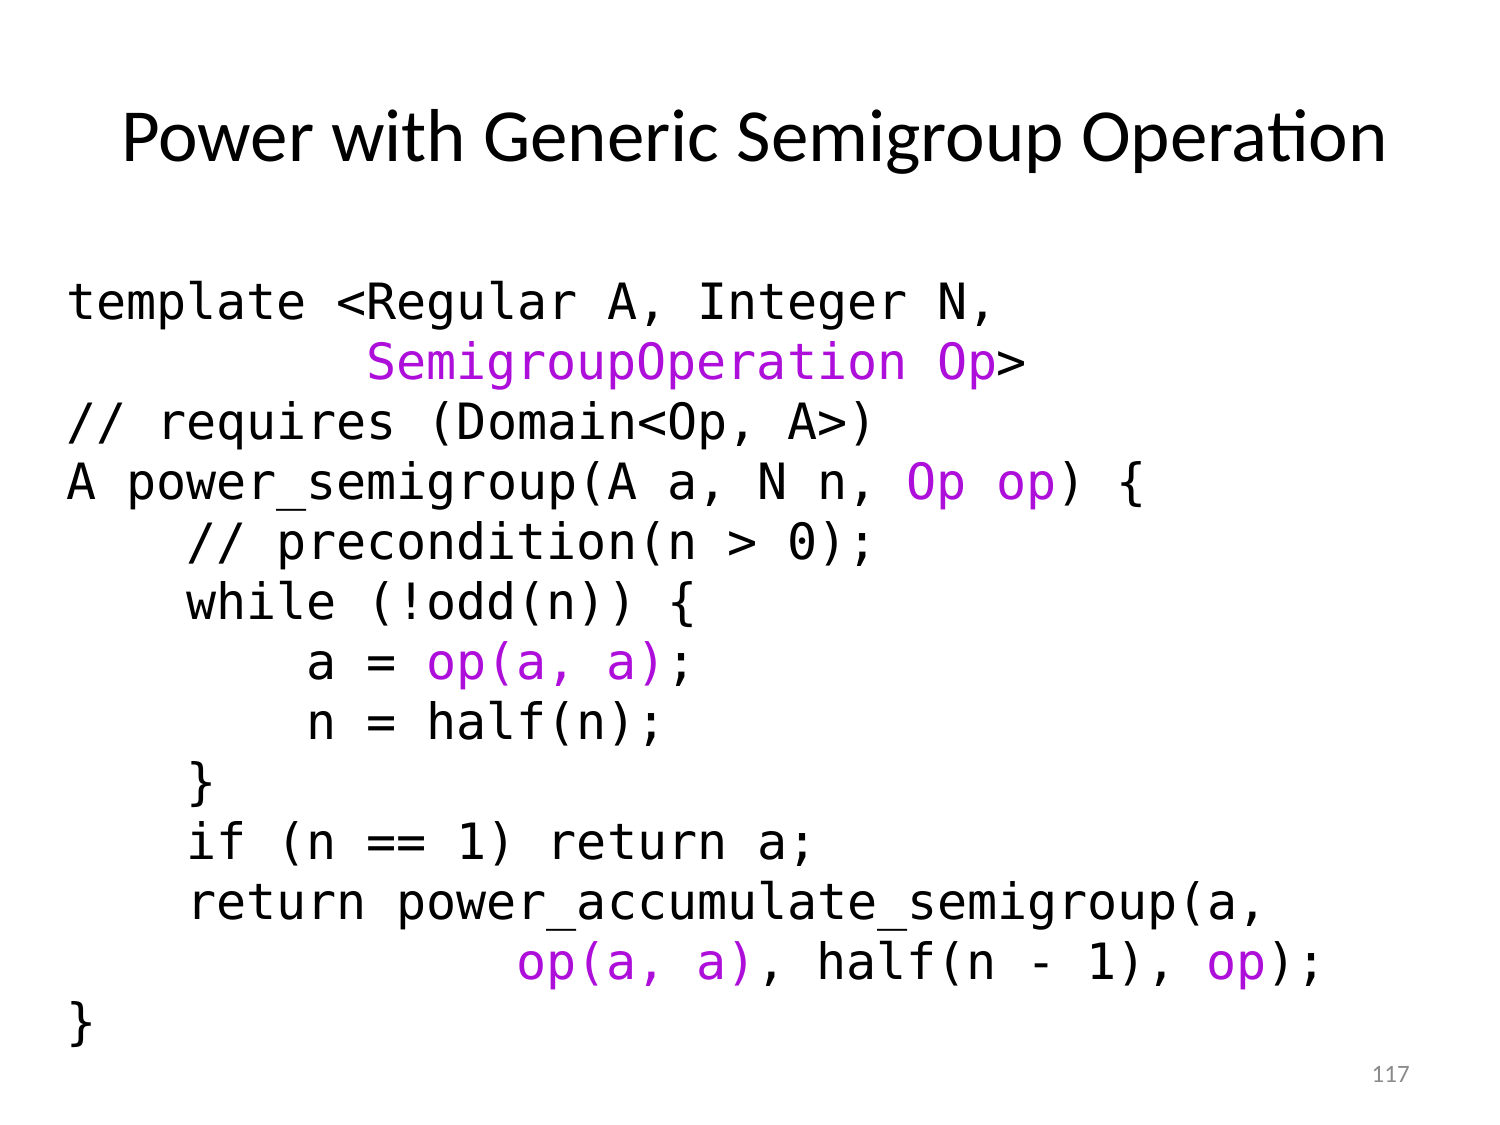

# Power with Generic Semigroup Operation
template <Regular A, Integer N,
          SemigroupOperation Op>
// requires (Domain<Op, A>)
A power_semigroup(A a, N n, Op op) {
    // precondition(n > 0);
    while (!odd(n)) {
        a = op(a, a);
        n = half(n);
    }
    if (n == 1) return a;
    return power_accumulate_semigroup(a,
               op(a, a), half(n - 1), op);
}

117